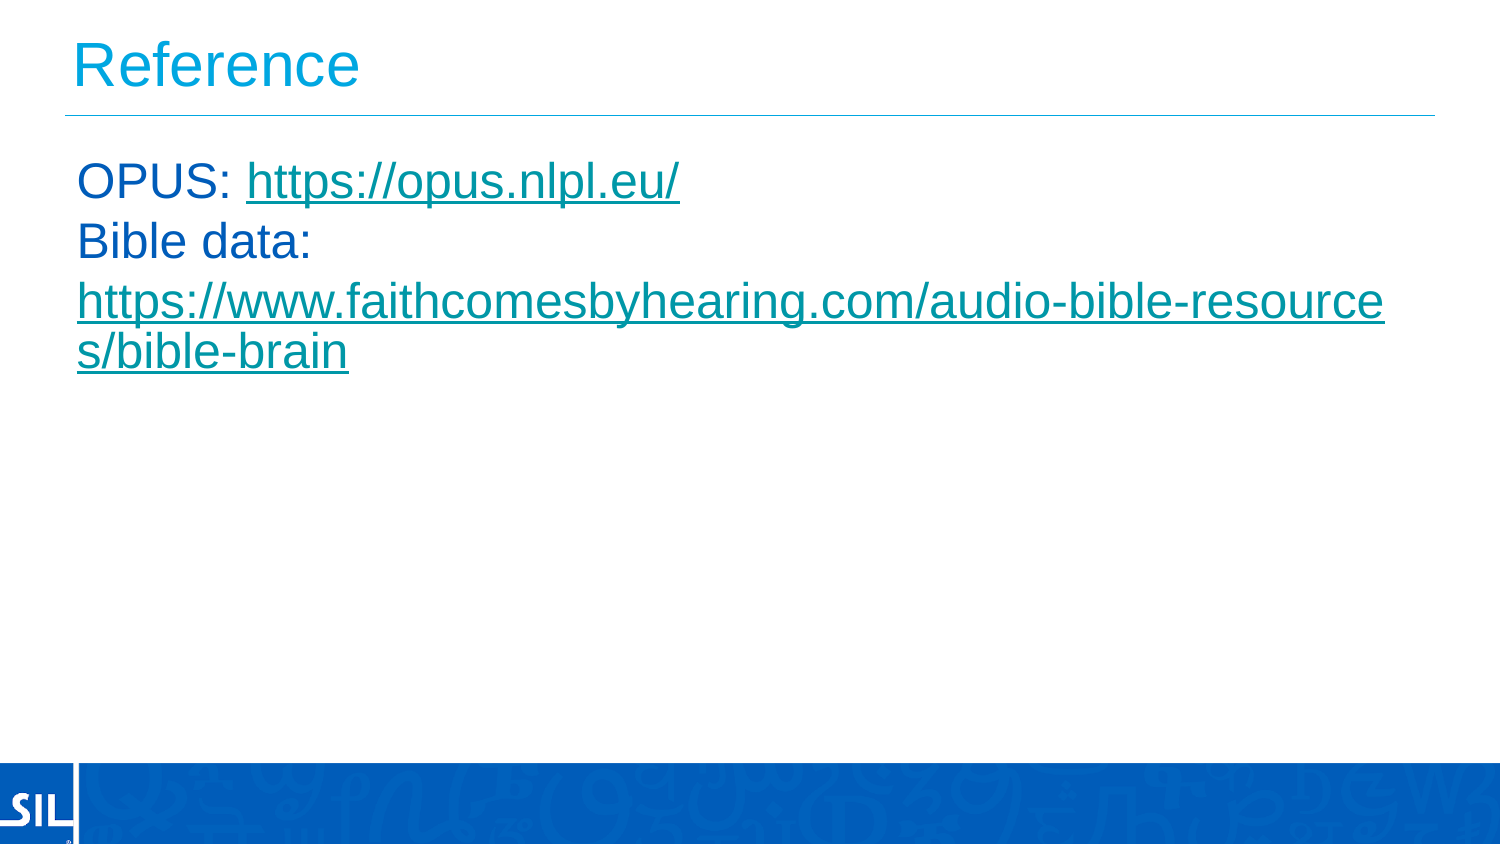

# Reference
OPUS: https://opus.nlpl.eu/
Bible data: https://www.faithcomesbyhearing.com/audio-bible-resources/bible-brain